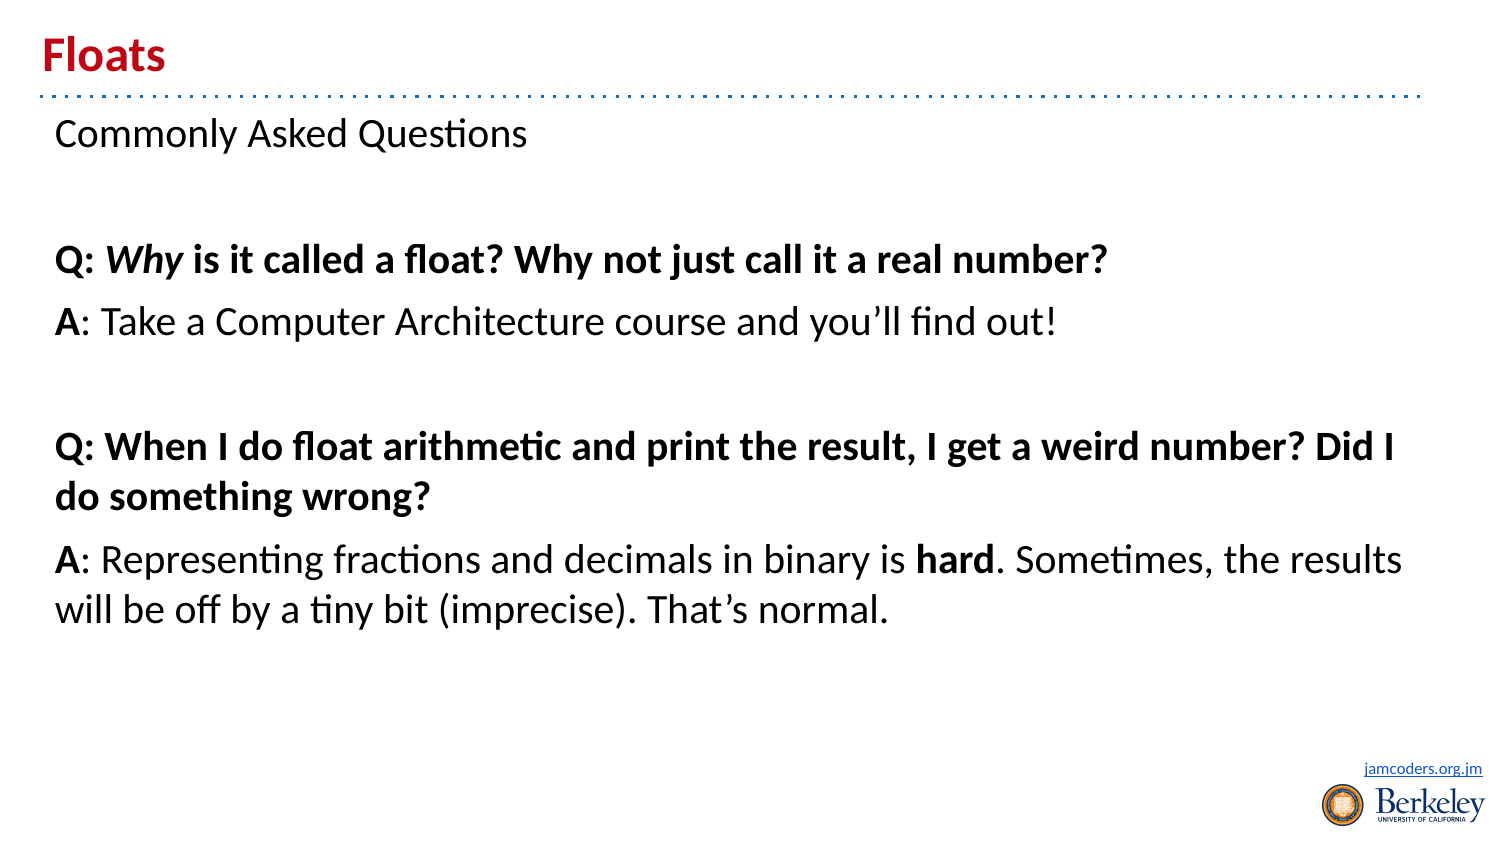

# Floats
Commonly Asked Questions

Q: Why is it called a float? Why not just call it a real number?
A: Take a Computer Architecture course and you’ll find out!

Q: When I do float arithmetic and print the result, I get a weird number? Did I do something wrong?
A: Representing fractions and decimals in binary is hard. Sometimes, the results will be off by a tiny bit (imprecise). That’s normal.